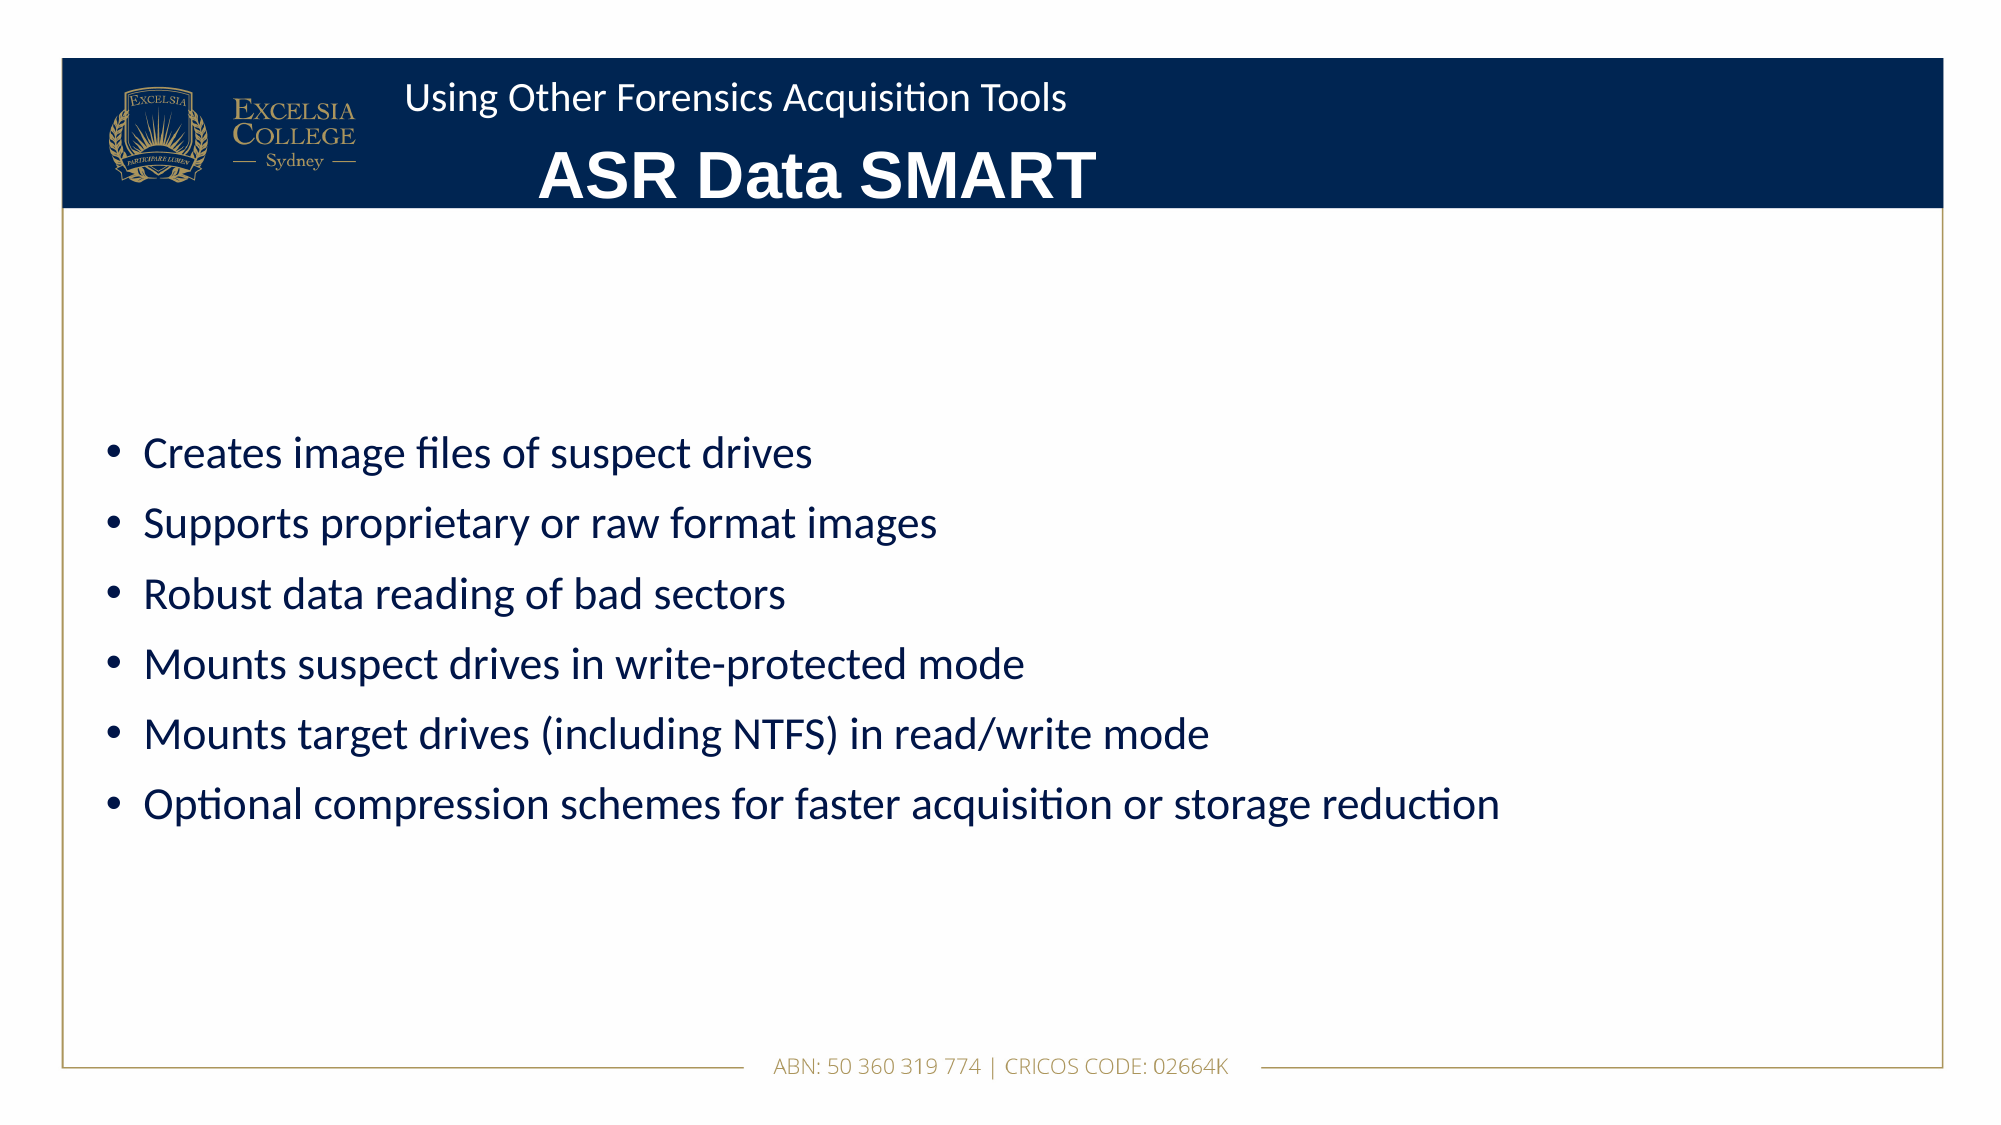

# Using Other Forensics Acquisition Tools
ASR Data SMART
Creates image files of suspect drives
Supports proprietary or raw format images
Robust data reading of bad sectors
Mounts suspect drives in write-protected mode
Mounts target drives (including NTFS) in read/write mode
Optional compression schemes for faster acquisition or storage reduction